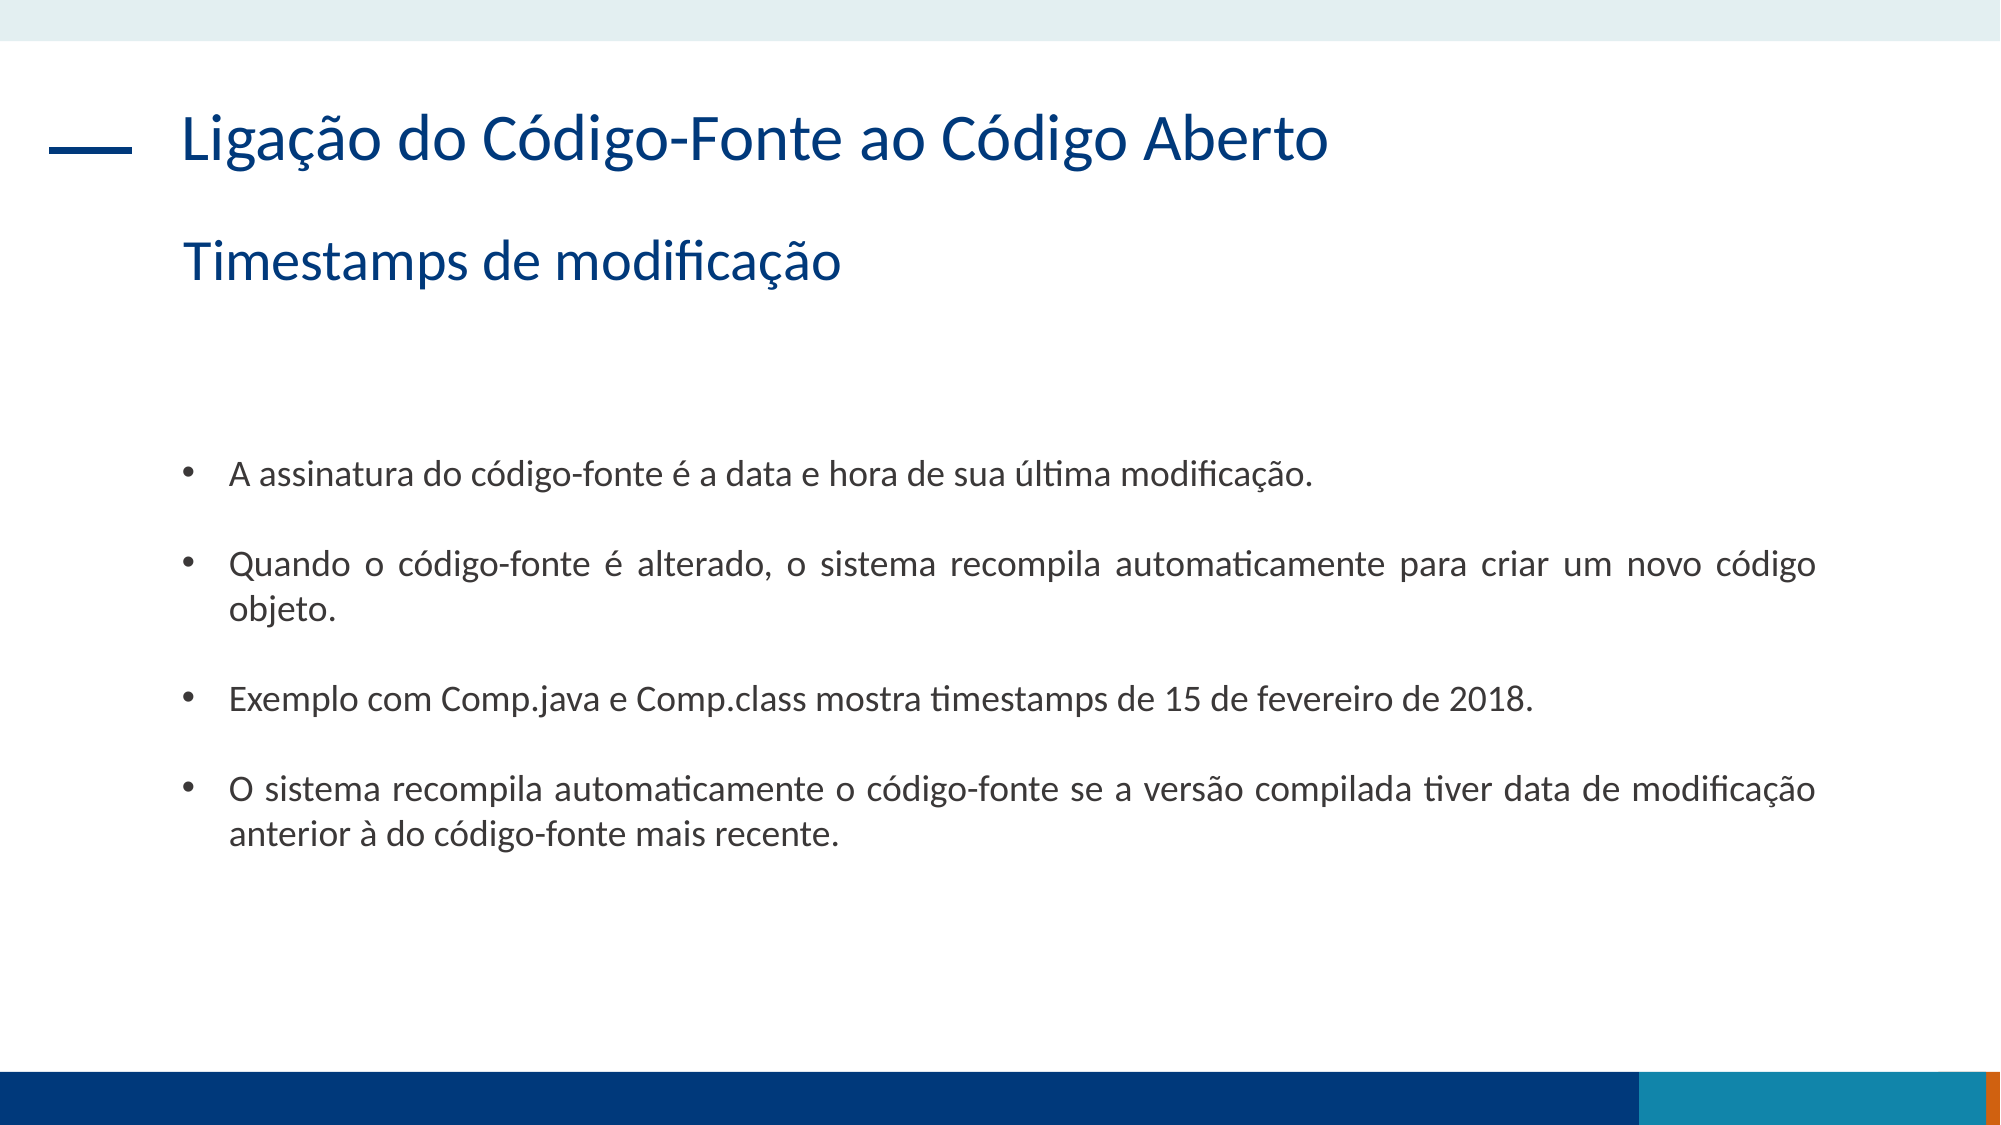

Ligação do Código-Fonte ao Código Aberto
Timestamps de modificação
A assinatura do código-fonte é a data e hora de sua última modificação.

Quando o código-fonte é alterado, o sistema recompila automaticamente para criar um novo código objeto.

Exemplo com Comp.java e Comp.class mostra timestamps de 15 de fevereiro de 2018.

O sistema recompila automaticamente o código-fonte se a versão compilada tiver data de modificação anterior à do código-fonte mais recente.